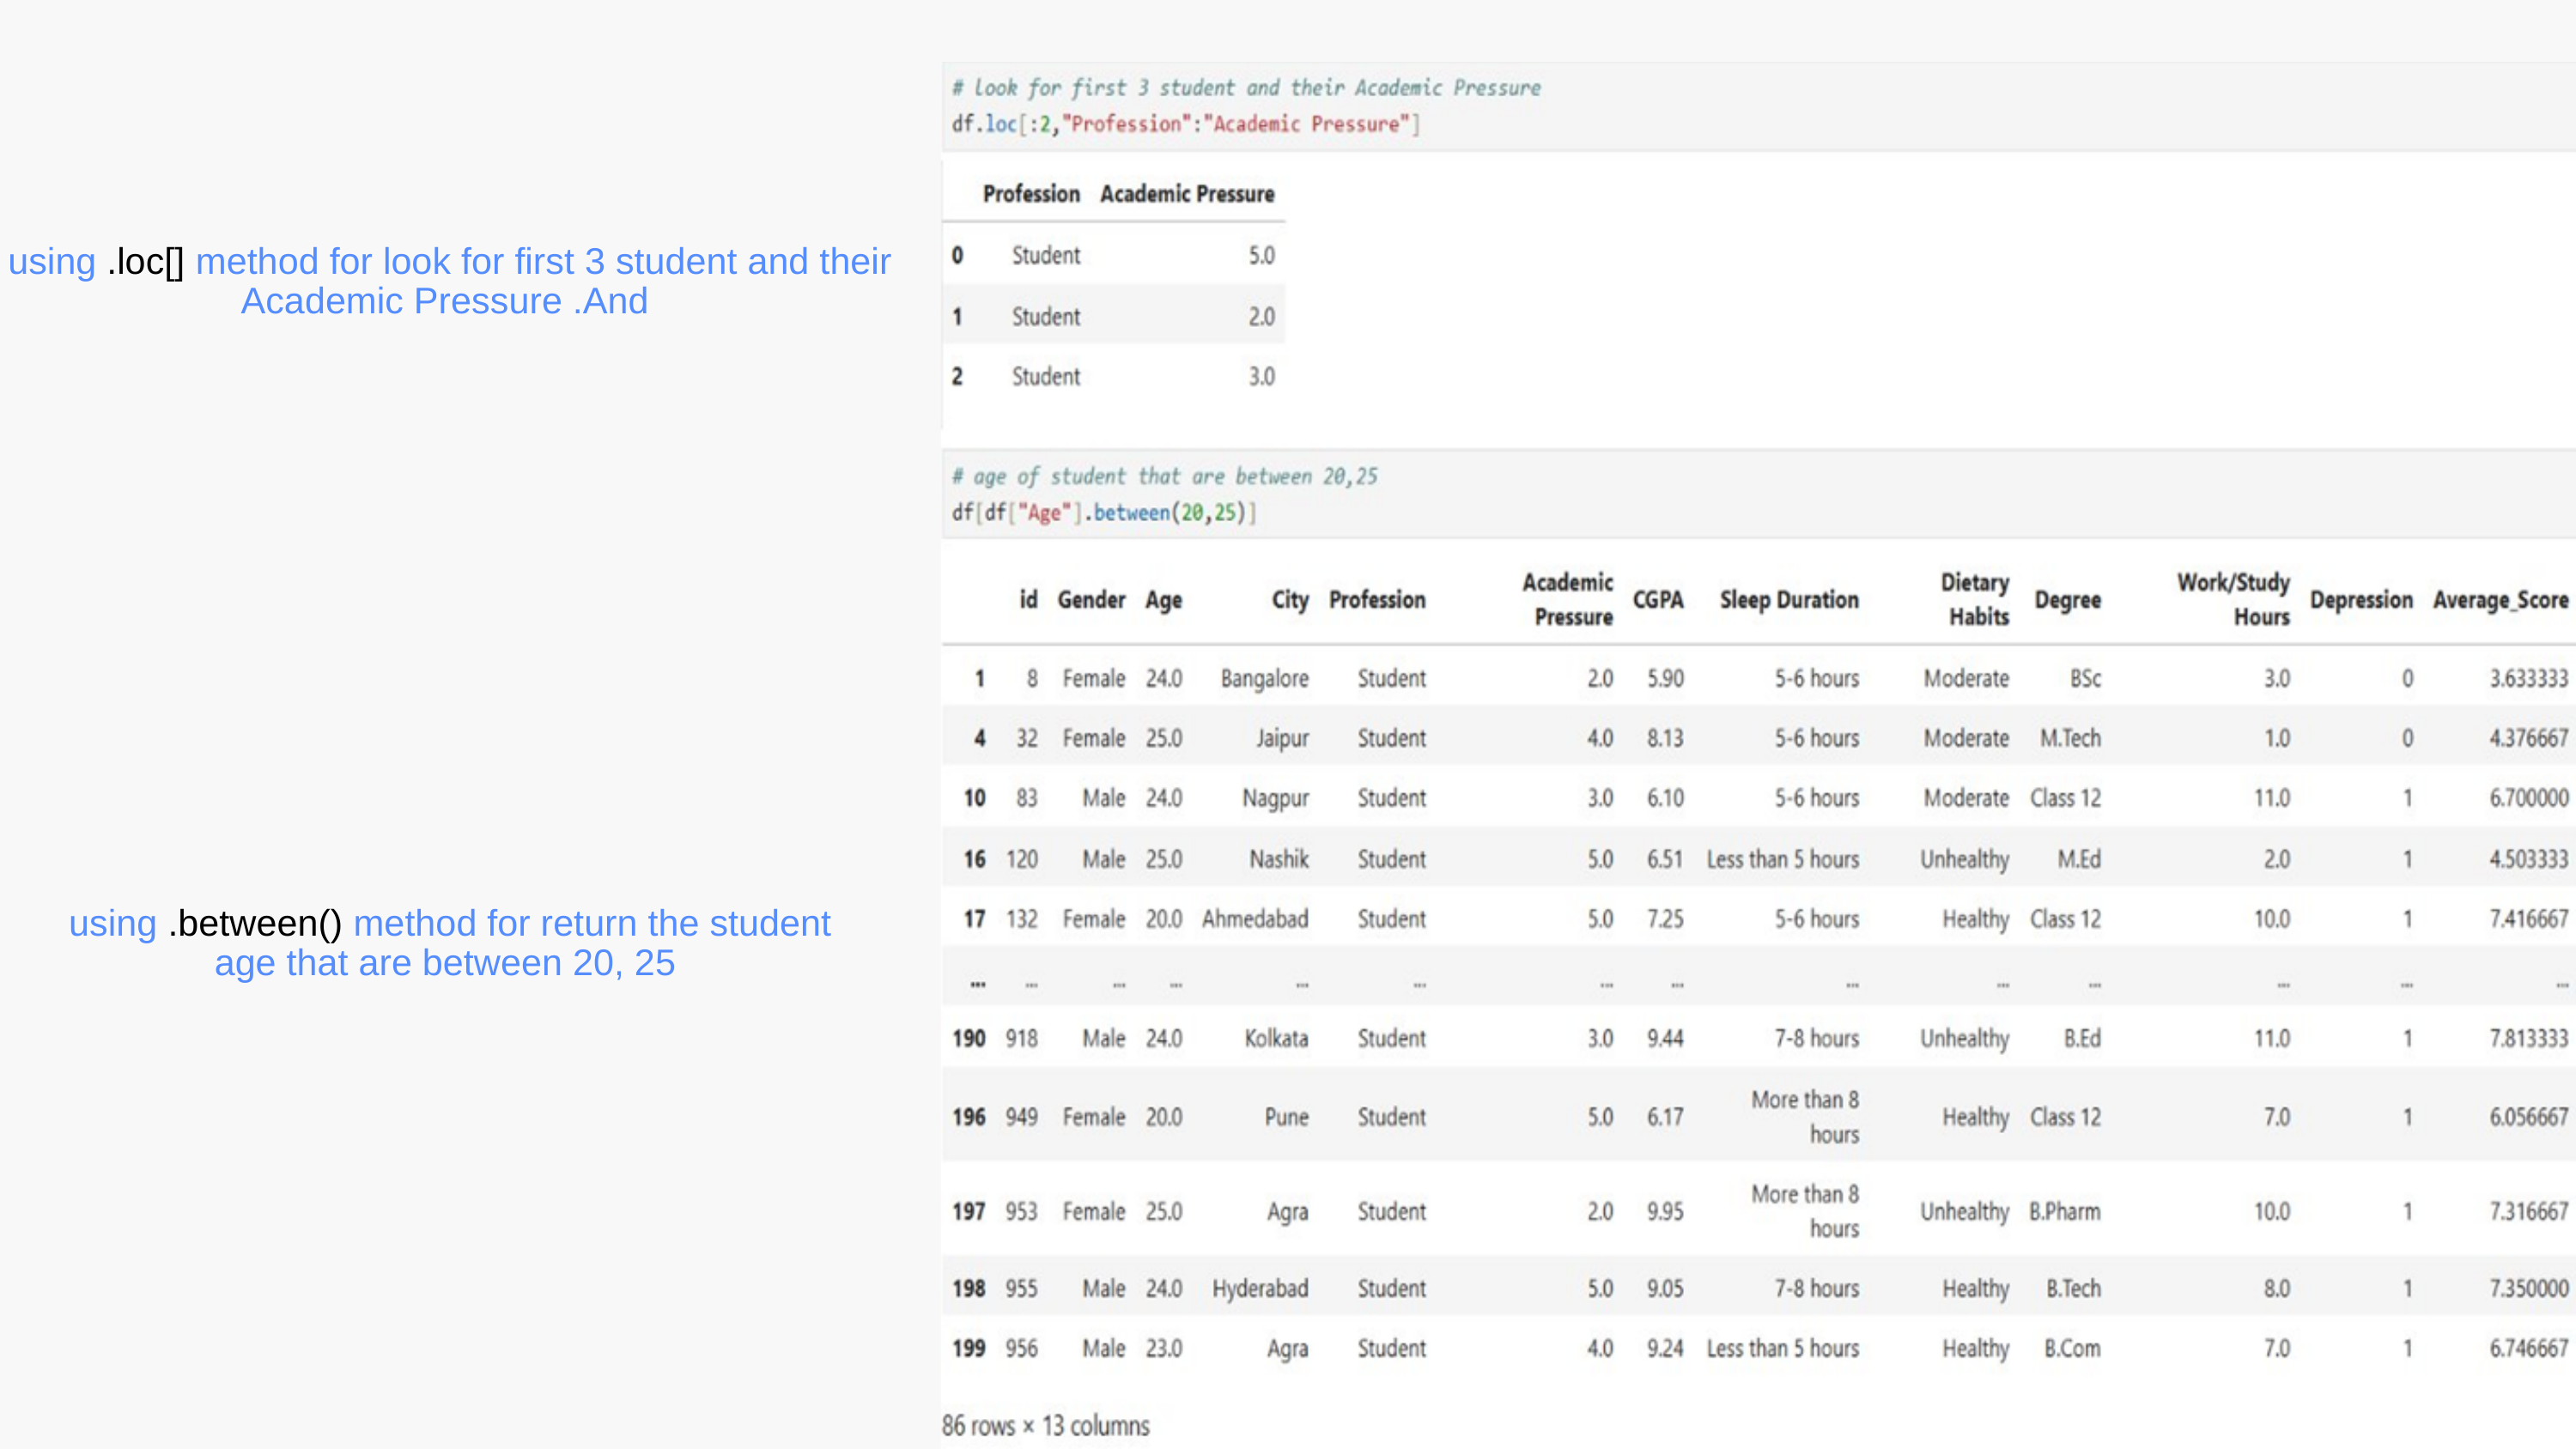

using .loc[] method for look for first 3 student and their Academic Pressure .And

using .between() method for return the student age that are between 20, 25